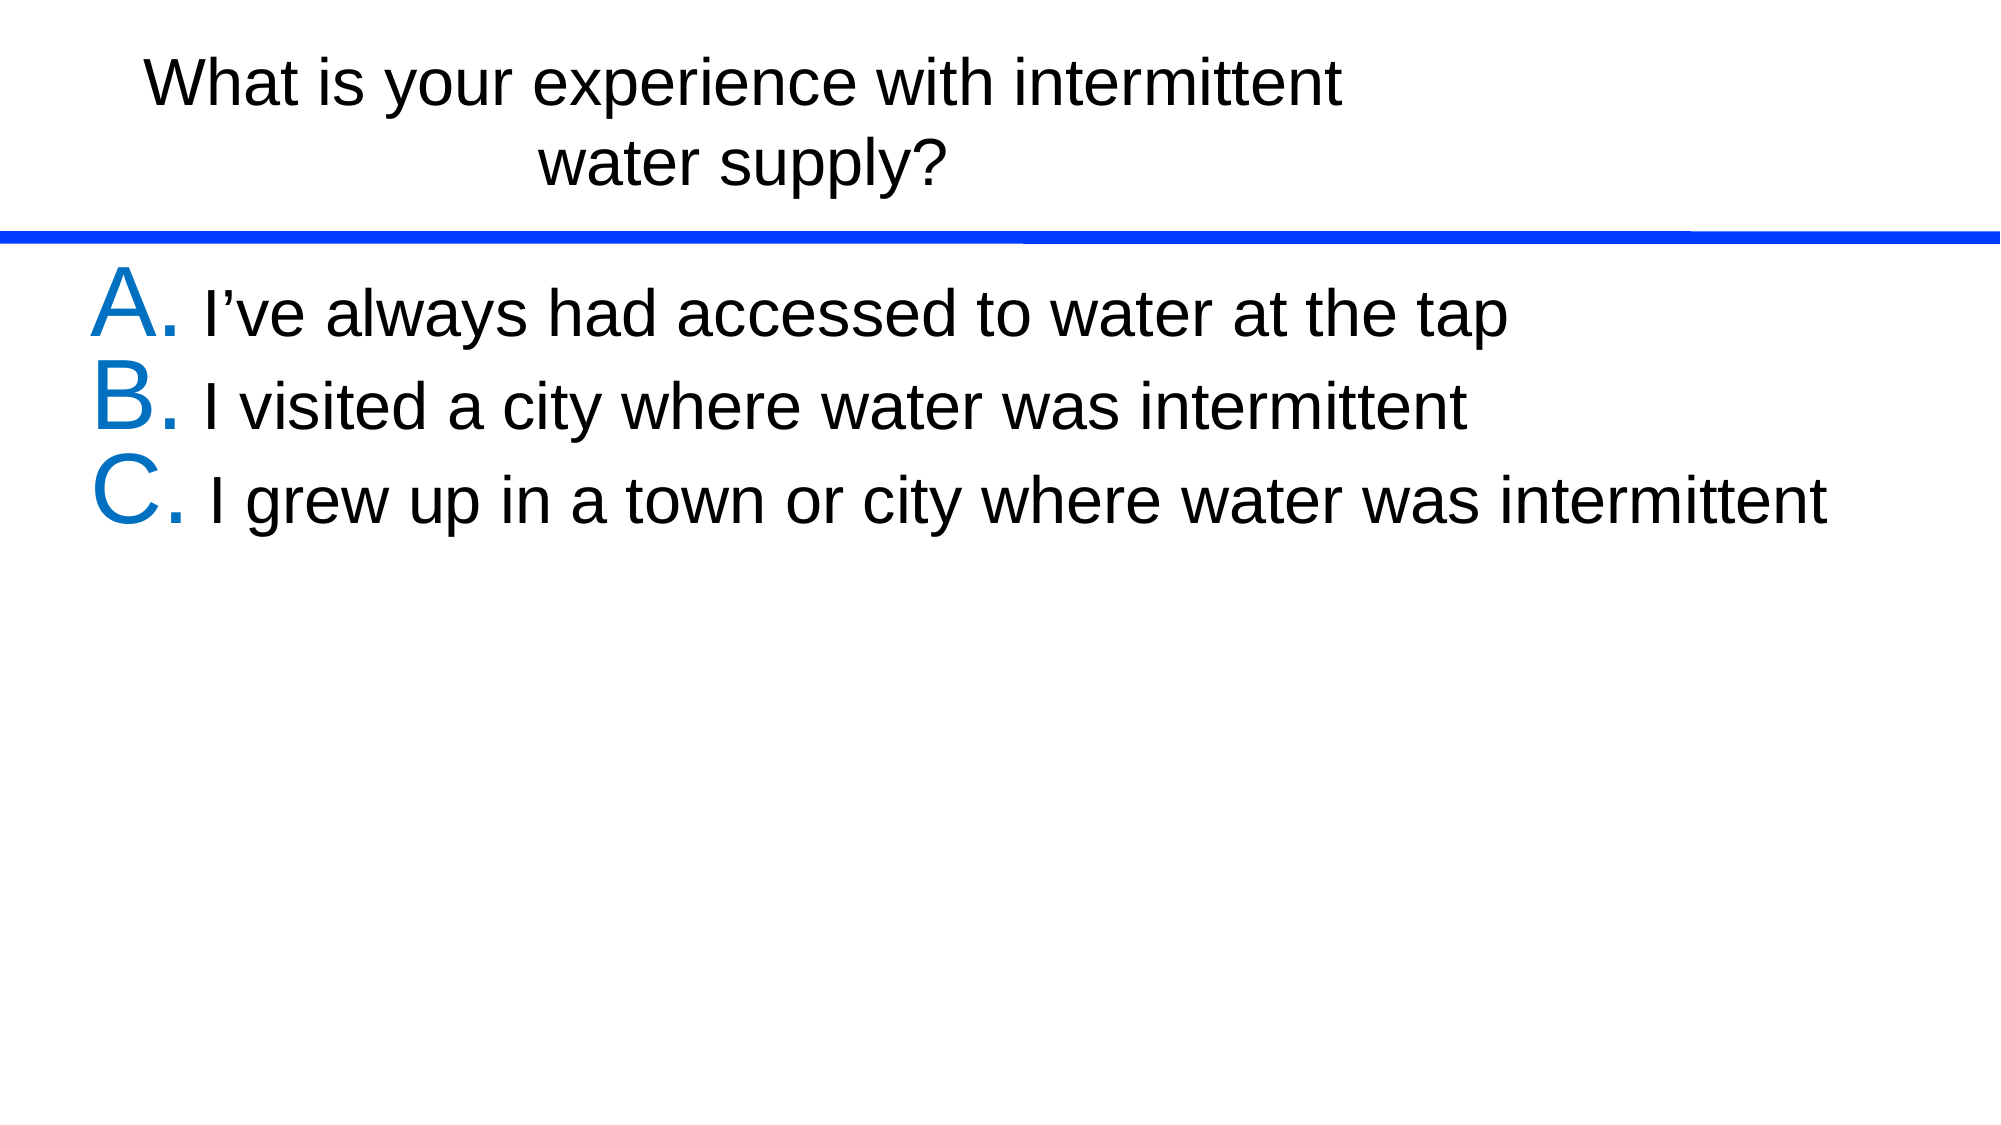

What is your experience with intermittent water supply?
 I’ve always had accessed to water at the tap
 I visited a city where water was intermittent
 I grew up in a town or city where water was intermittent
#